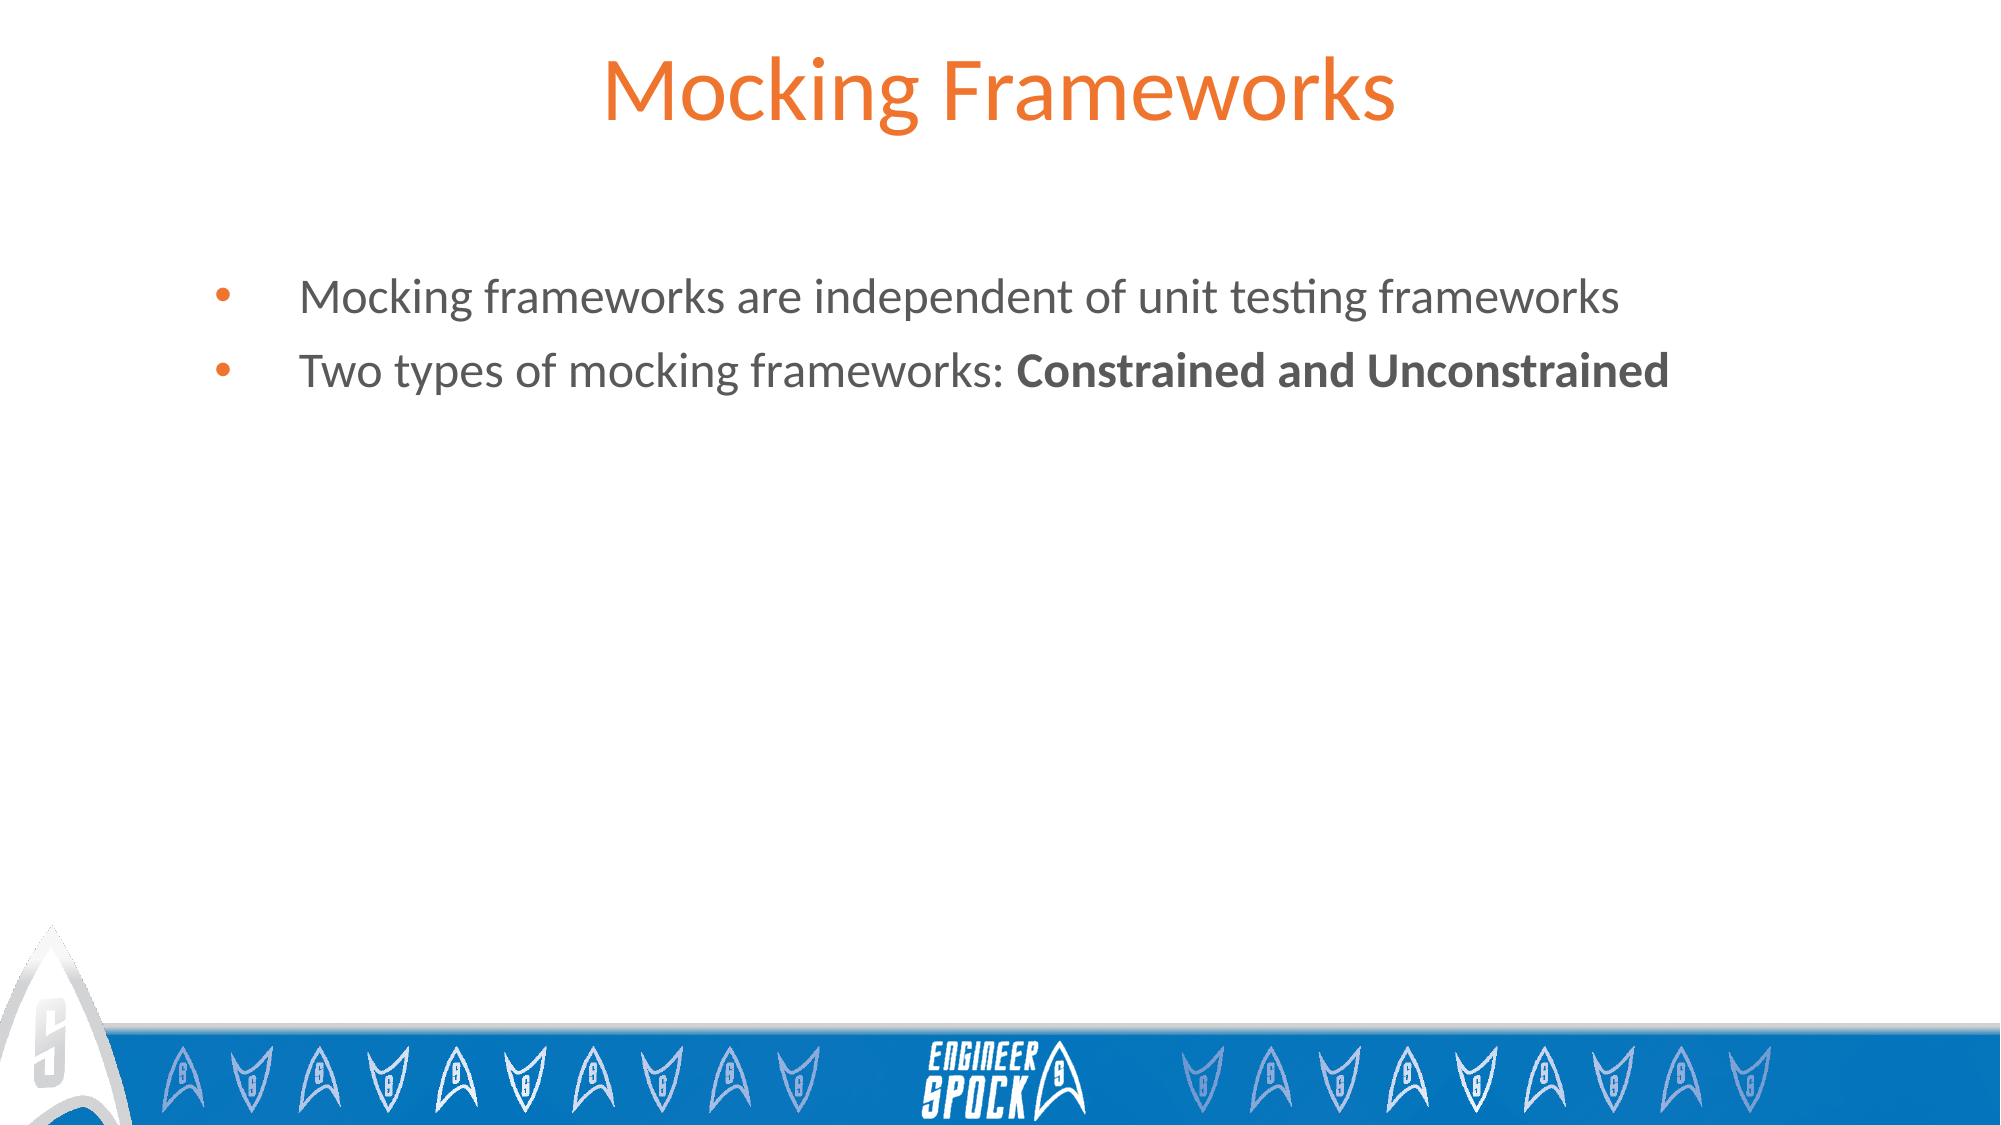

# Mocking Frameworks
Mocking frameworks are independent of unit testing frameworks
Two types of mocking frameworks: Constrained and Unconstrained